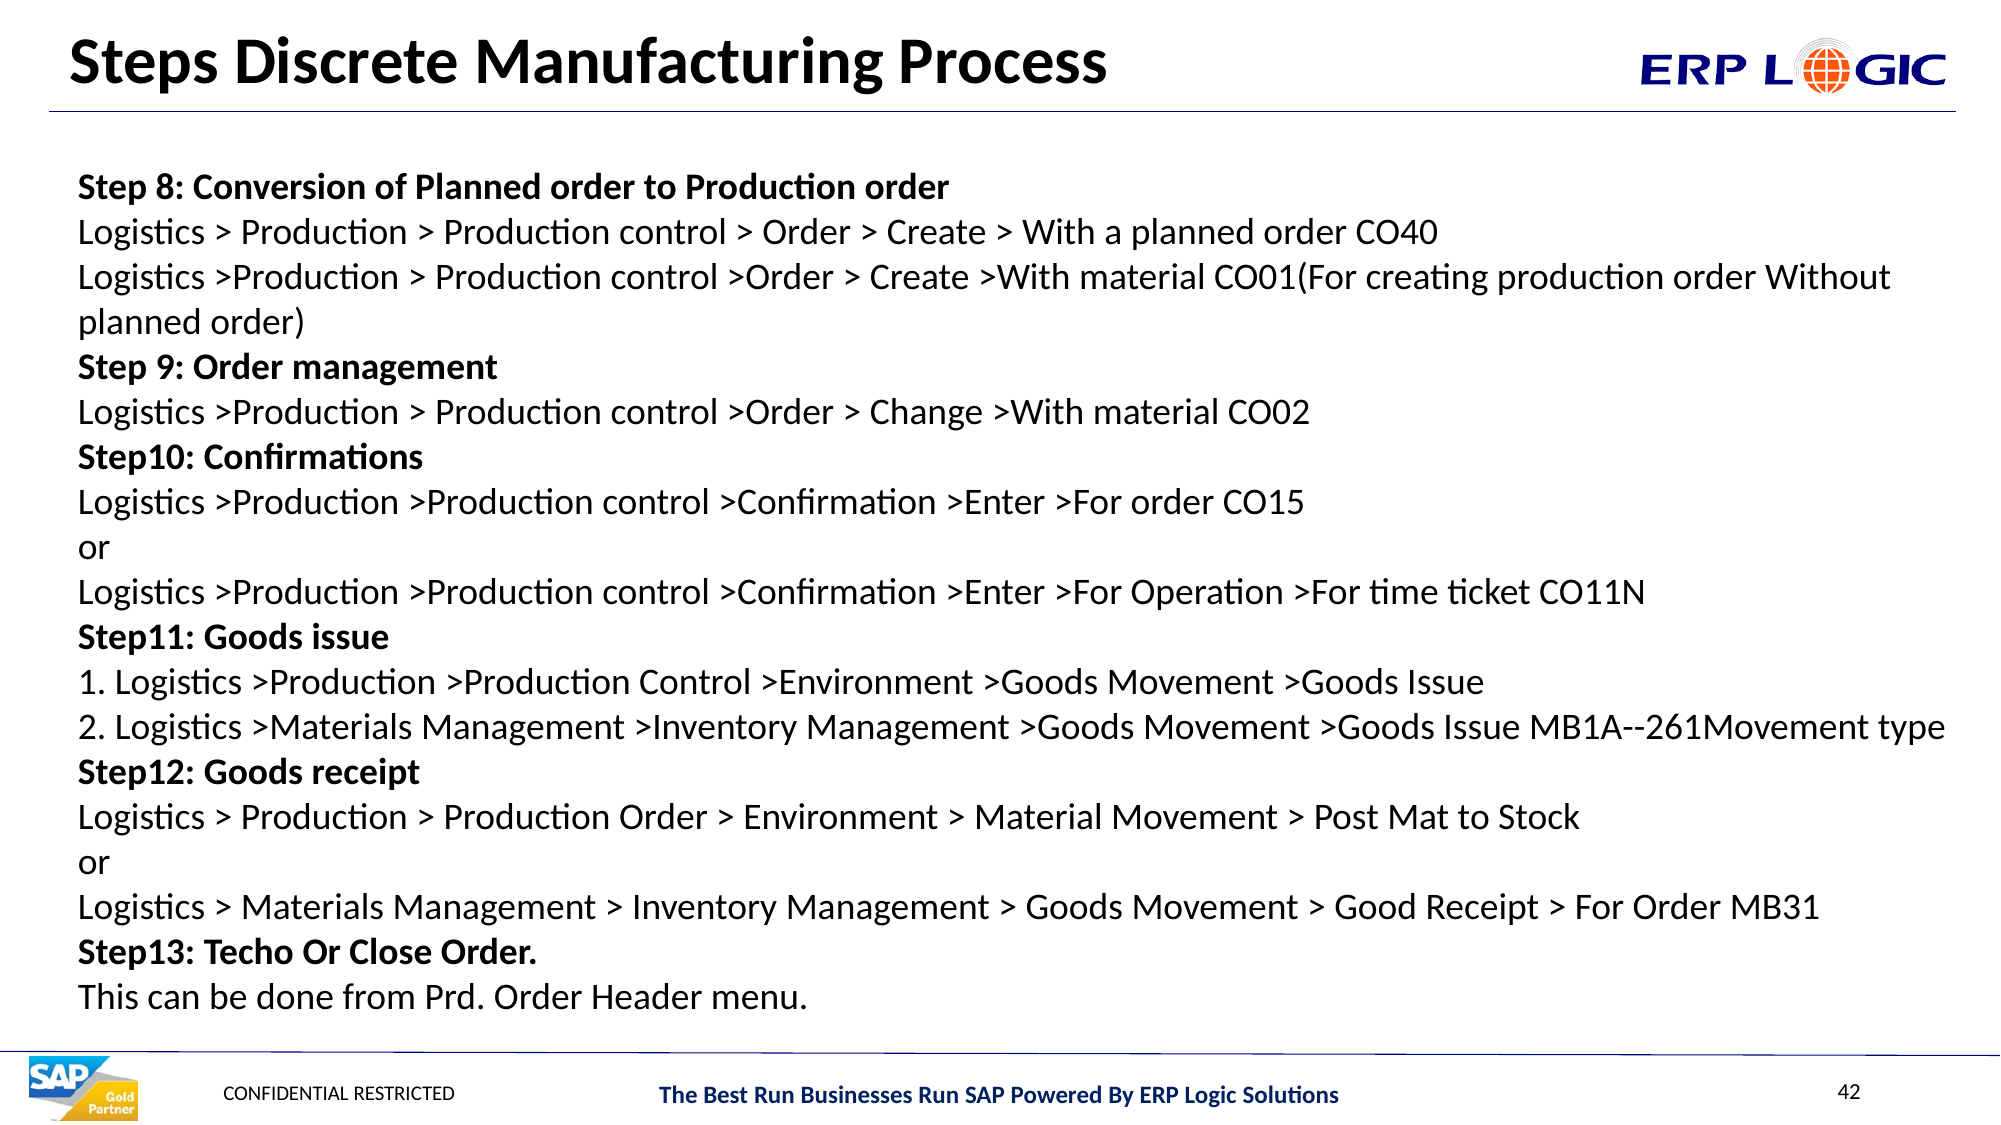

# Steps Discrete Manufacturing Process
Step 8: Conversion of Planned order to Production order
Logistics > Production > Production control > Order > Create > With a planned order CO40
Logistics >Production > Production control >Order > Create >With material CO01(For creating production order Without planned order)
Step 9: Order management
Logistics >Production > Production control >Order > Change >With material CO02
Step10: Confirmations
Logistics >Production >Production control >Confirmation >Enter >For order CO15
or
Logistics >Production >Production control >Confirmation >Enter >For Operation >For time ticket CO11N
Step11: Goods issue
1. Logistics >Production >Production Control >Environment >Goods Movement >Goods Issue
2. Logistics >Materials Management >Inventory Management >Goods Movement >Goods Issue MB1A--261Movement type
Step12: Goods receipt
Logistics > Production > Production Order > Environment > Material Movement > Post Mat to Stock
or
Logistics > Materials Management > Inventory Management > Goods Movement > Good Receipt > For Order MB31
Step13: Techo Or Close Order.
This can be done from Prd. Order Header menu.